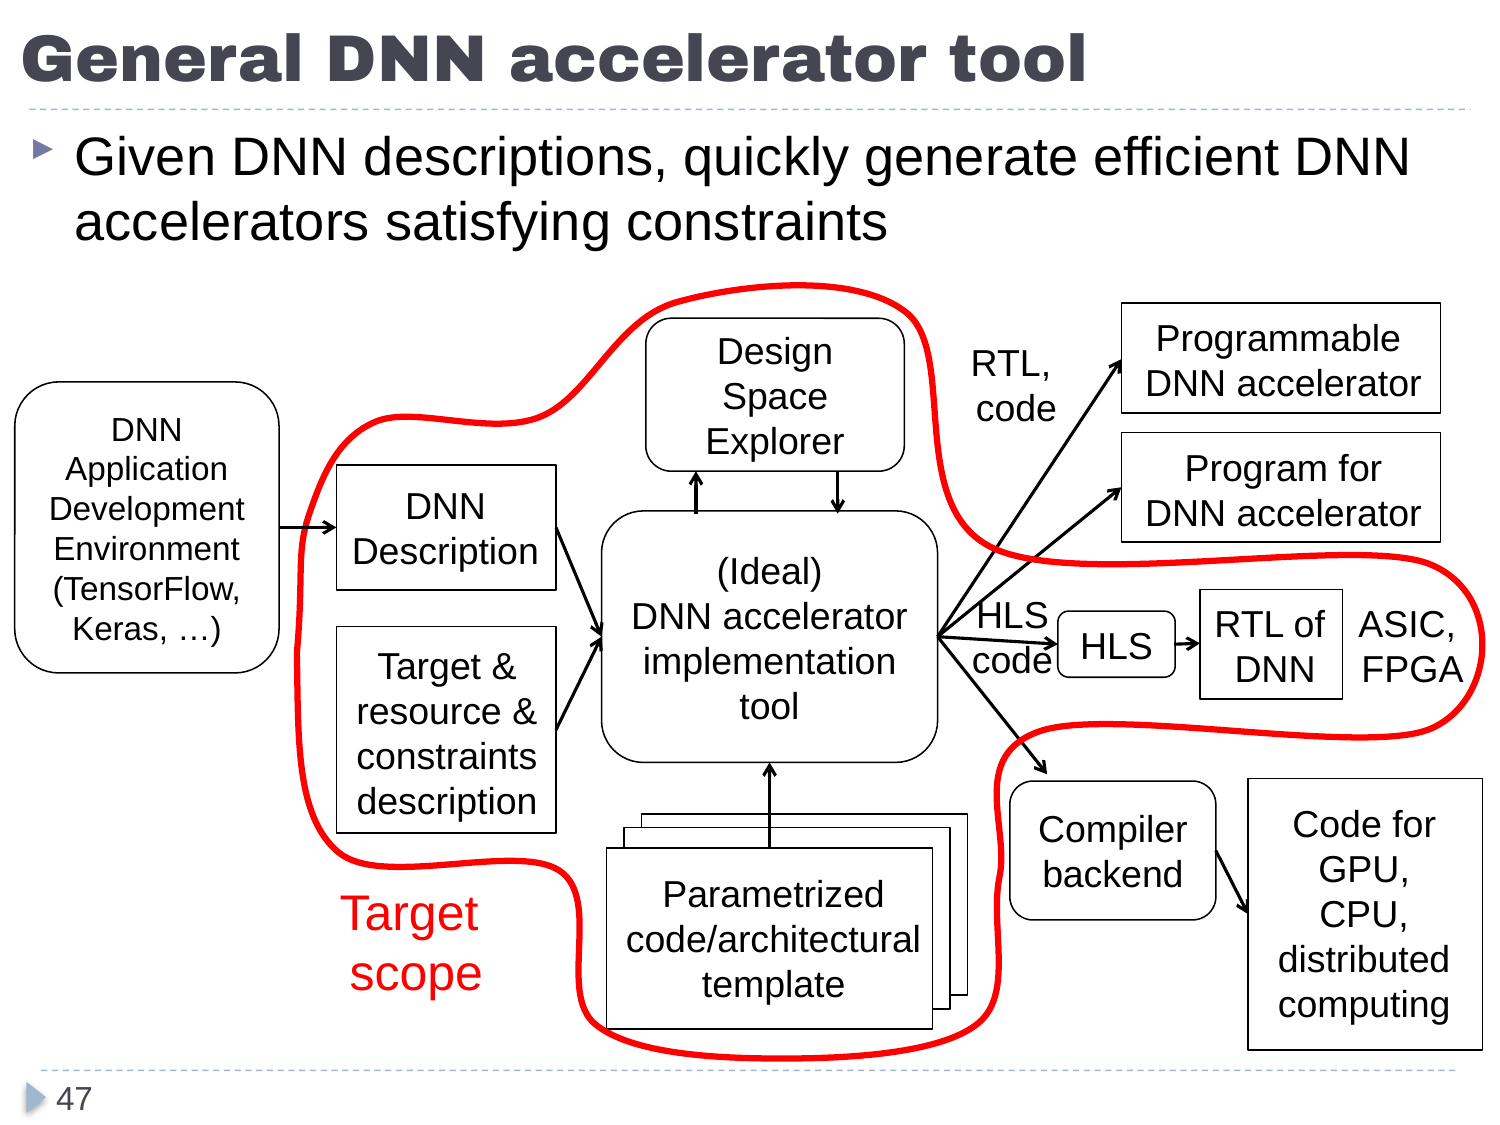

# General DNN accelerator tool
Given DNN descriptions, quickly generate efficient DNN accelerators satisfying constraints

Programmable
DNN accelerator
Design Space
Explorer
RTL,
code
DNN
Application
Development
Environment
(TensorFlow, Keras, …)

Program for
DNN accelerator

DNN
Description
(Ideal)
DNN accelerator implementation
tool
HLS
code

RTL of
DNN
ASIC,
FPGA
HLS

Target &
resource &
constraints
description

Compiler backend
Code for
GPU,
CPU,
distributed
computing

Parametrized
code/architectural
template
Target
scope
47